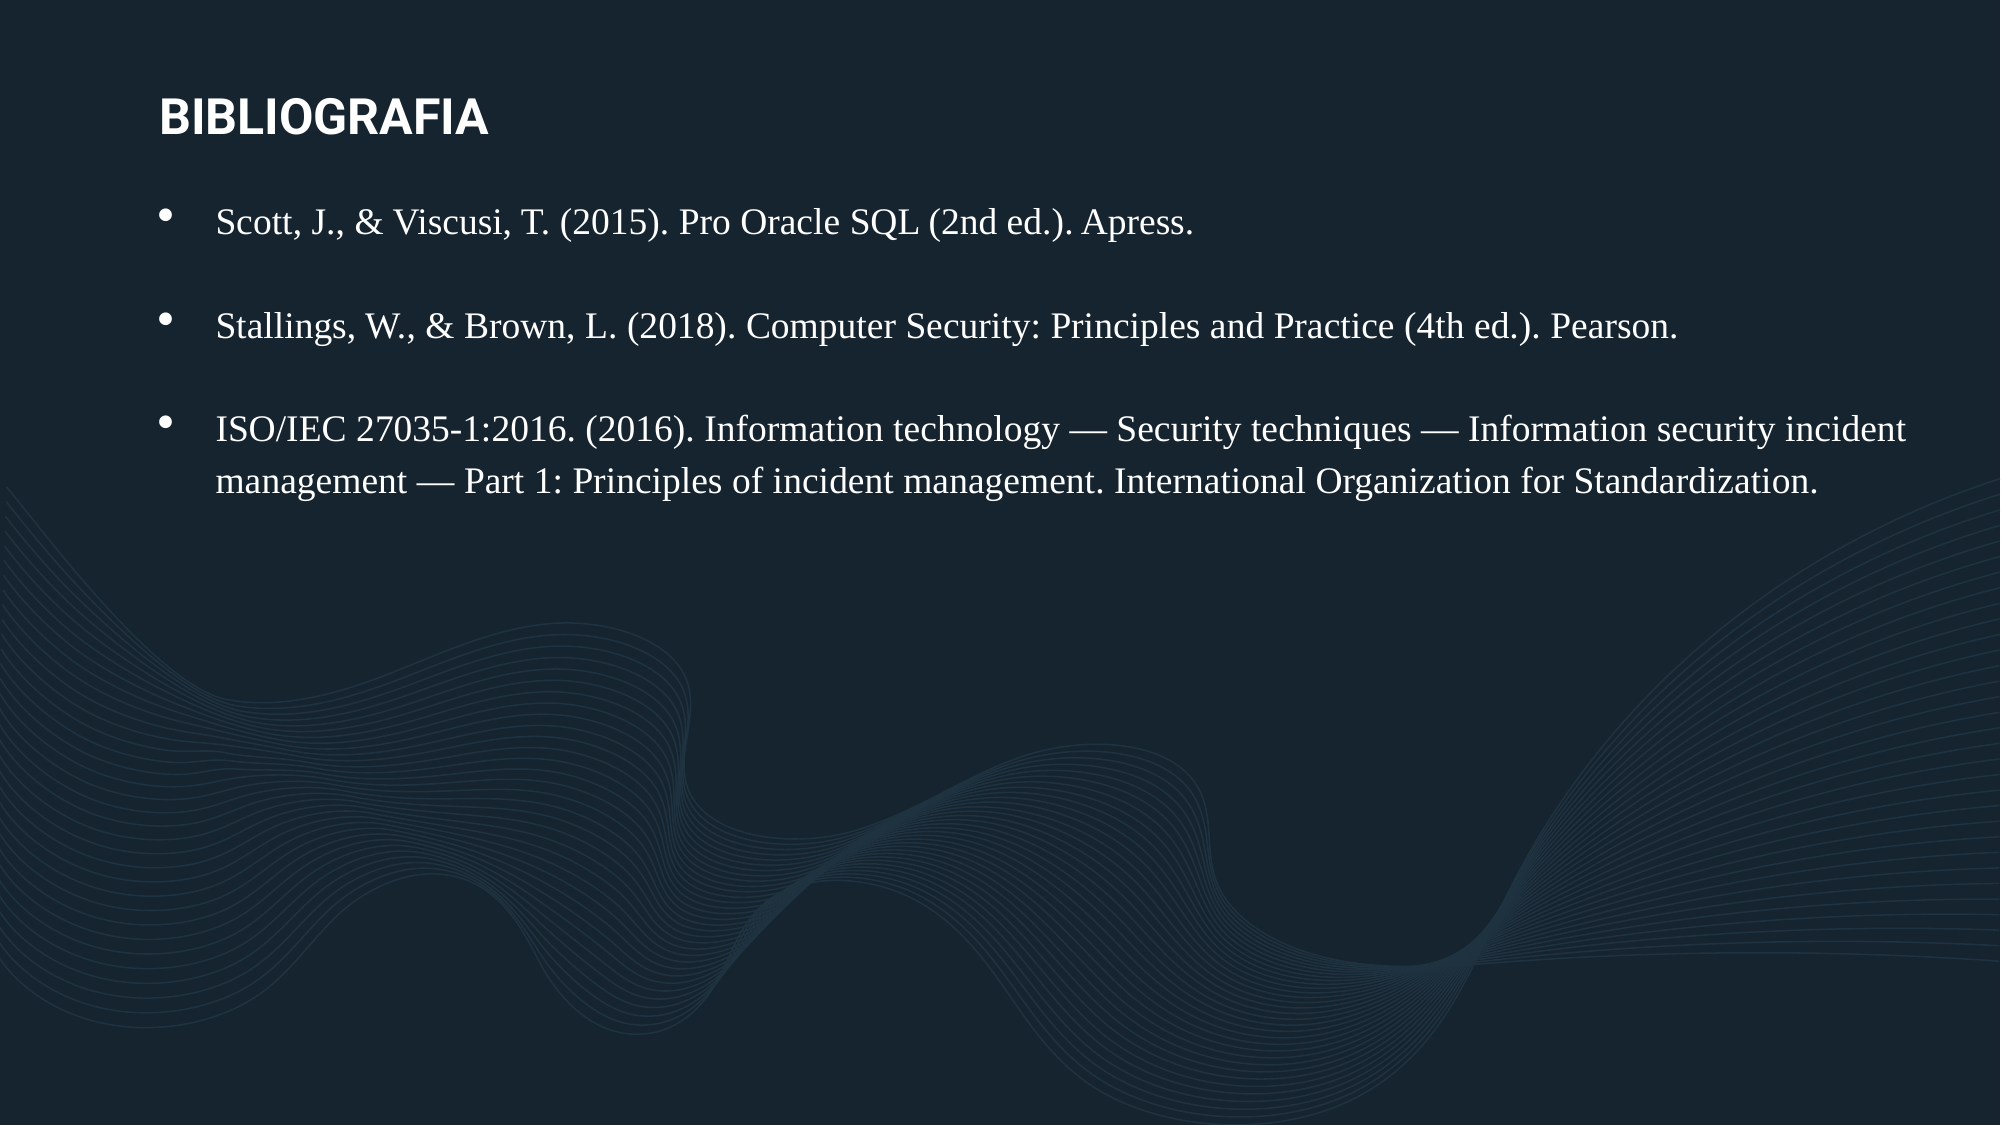

# BIBLIOGRAFIA
Scott, J., & Viscusi, T. (2015). Pro Oracle SQL (2nd ed.). Apress.

Stallings, W., & Brown, L. (2018). Computer Security: Principles and Practice (4th ed.). Pearson.

ISO/IEC 27035-1:2016. (2016). Information technology — Security techniques — Information security incident management — Part 1: Principles of incident management. International Organization for Standardization.